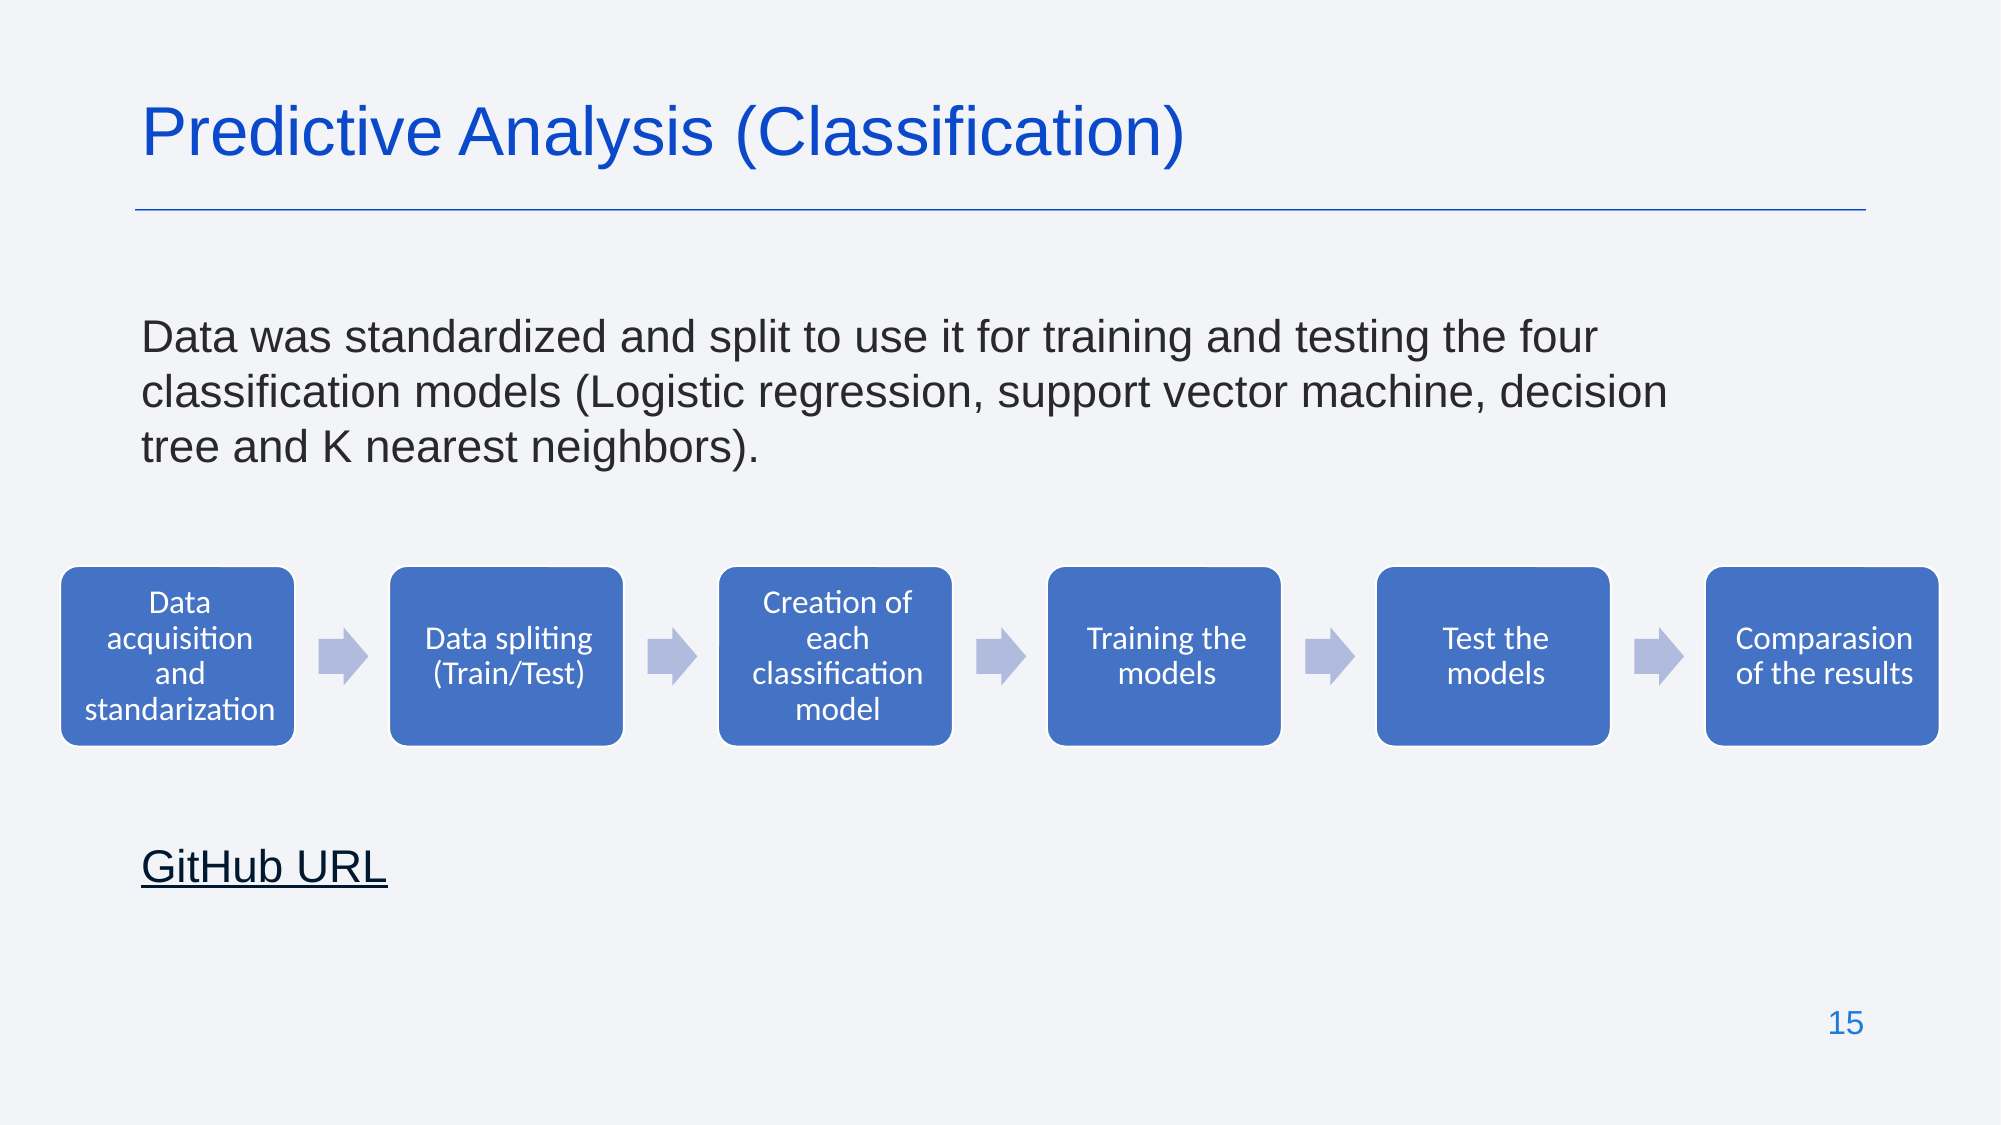

Predictive Analysis (Classification)
Data was standardized and split to use it for training and testing the four classification models (Logistic regression, support vector machine, decision tree and K nearest neighbors).

GitHub URL

Data acquisition and standarization

Data spliting (Train/Test)

Creation of each classification model

Training the models

Test the models

Comparasion of the results
15